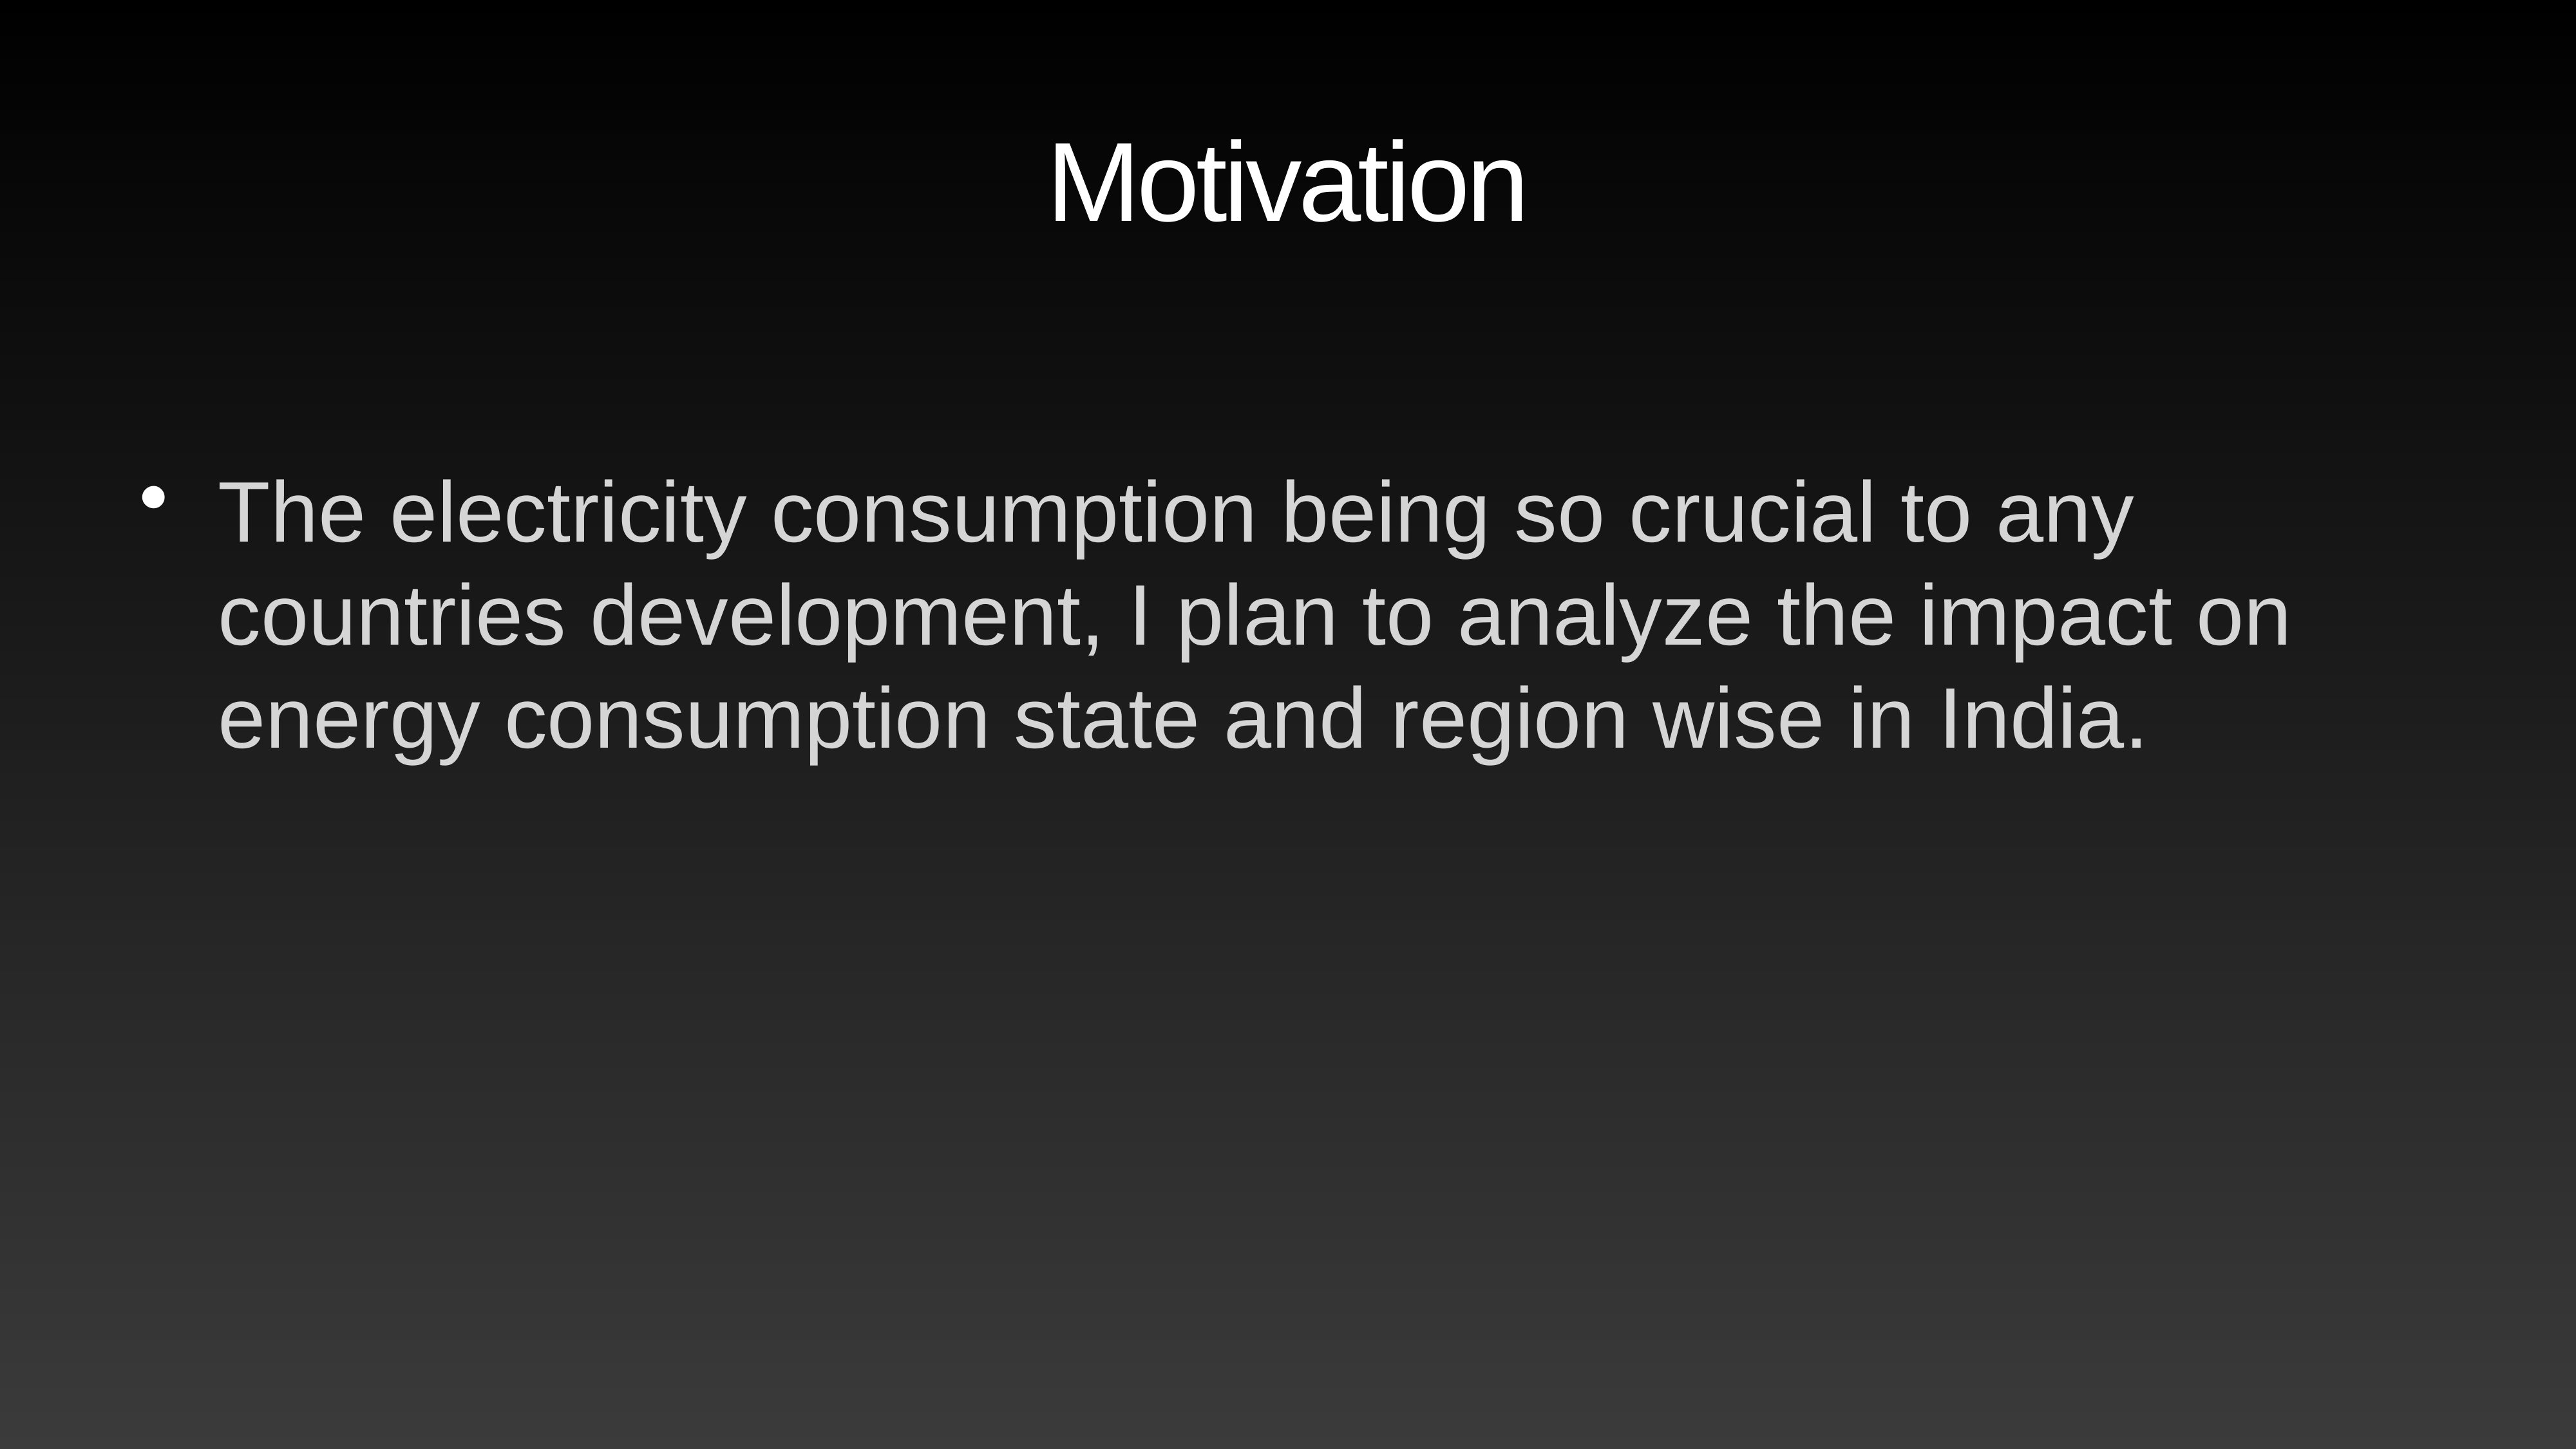

# Motivation
The electricity consumption being so crucial to any countries development, I plan to analyze the impact on energy consumption state and region wise in India.